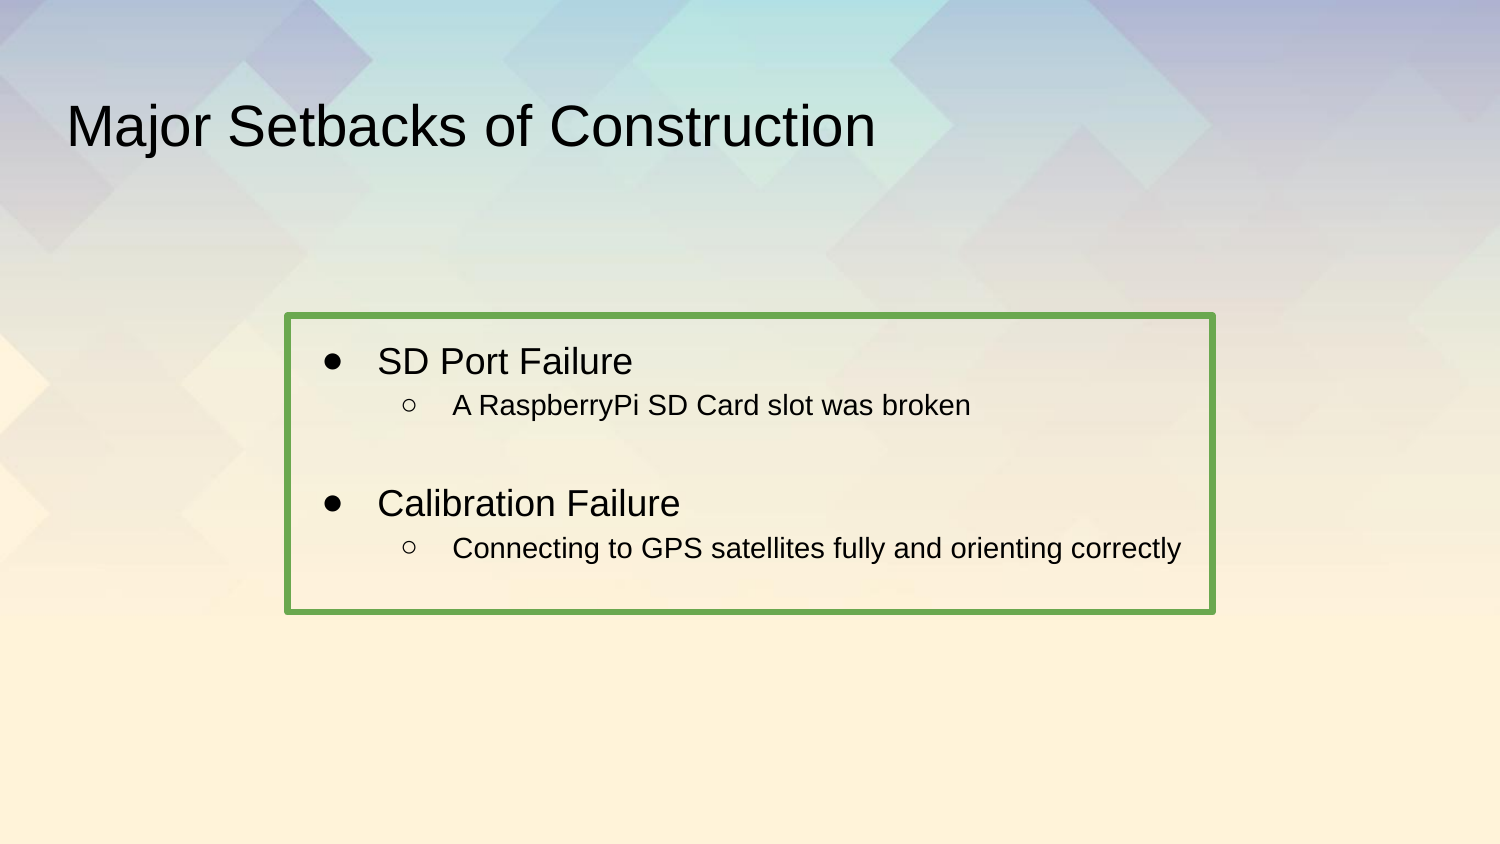

# Major Setbacks of Construction
SD Port Failure
A RaspberryPi SD Card slot was broken

Calibration Failure
Connecting to GPS satellites fully and orienting correctly